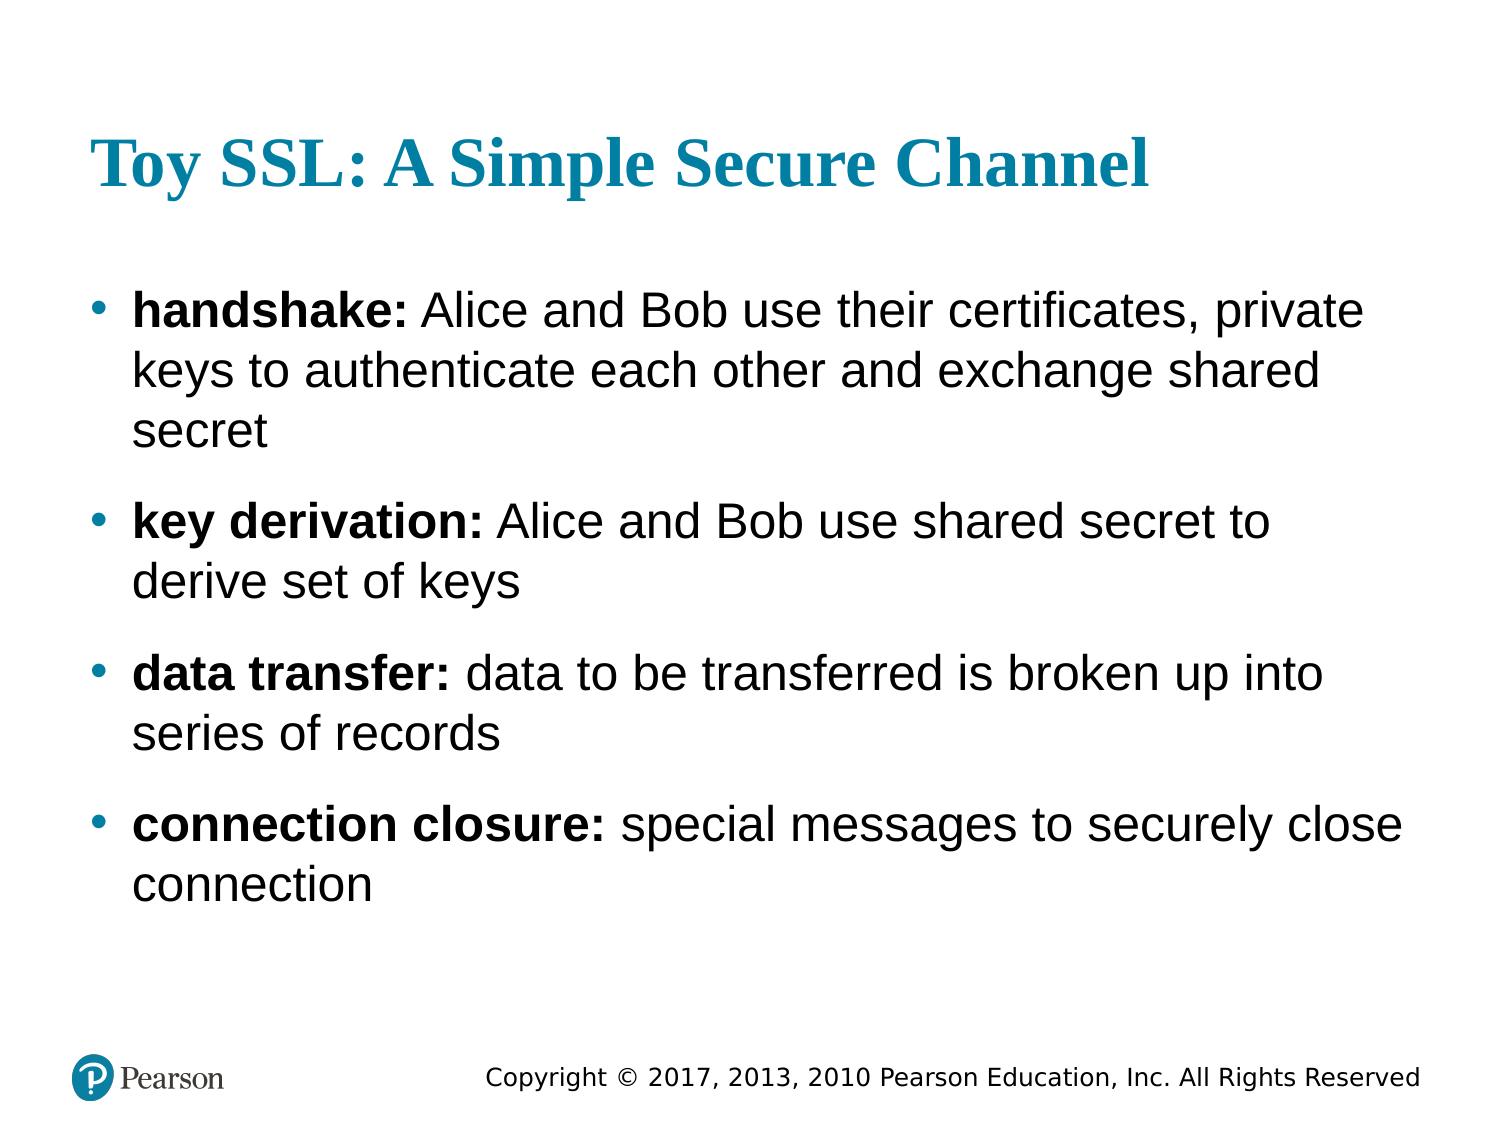

# Toy S S L: A Simple Secure Channel
handshake: Alice and Bob use their certificates, private keys to authenticate each other and exchange shared secret
key derivation: Alice and Bob use shared secret to derive set of keys
data transfer: data to be transferred is broken up into series of records
connection closure: special messages to securely close connection